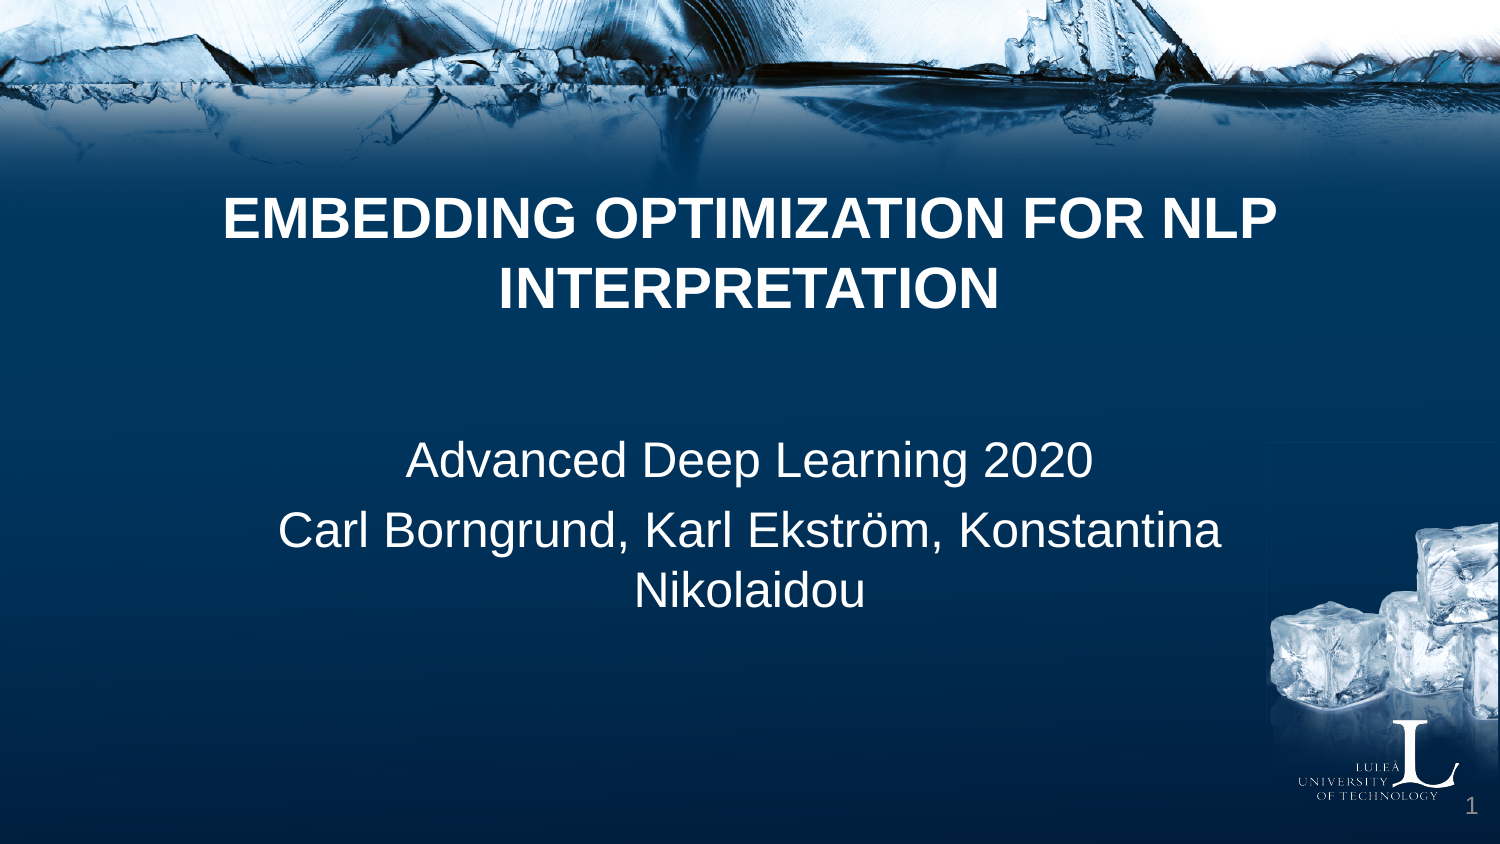

# Embedding Optimization for NLP interpretation
Advanced Deep Learning 2020
Carl Borngrund, Karl Ekström, Konstantina Nikolaidou
1